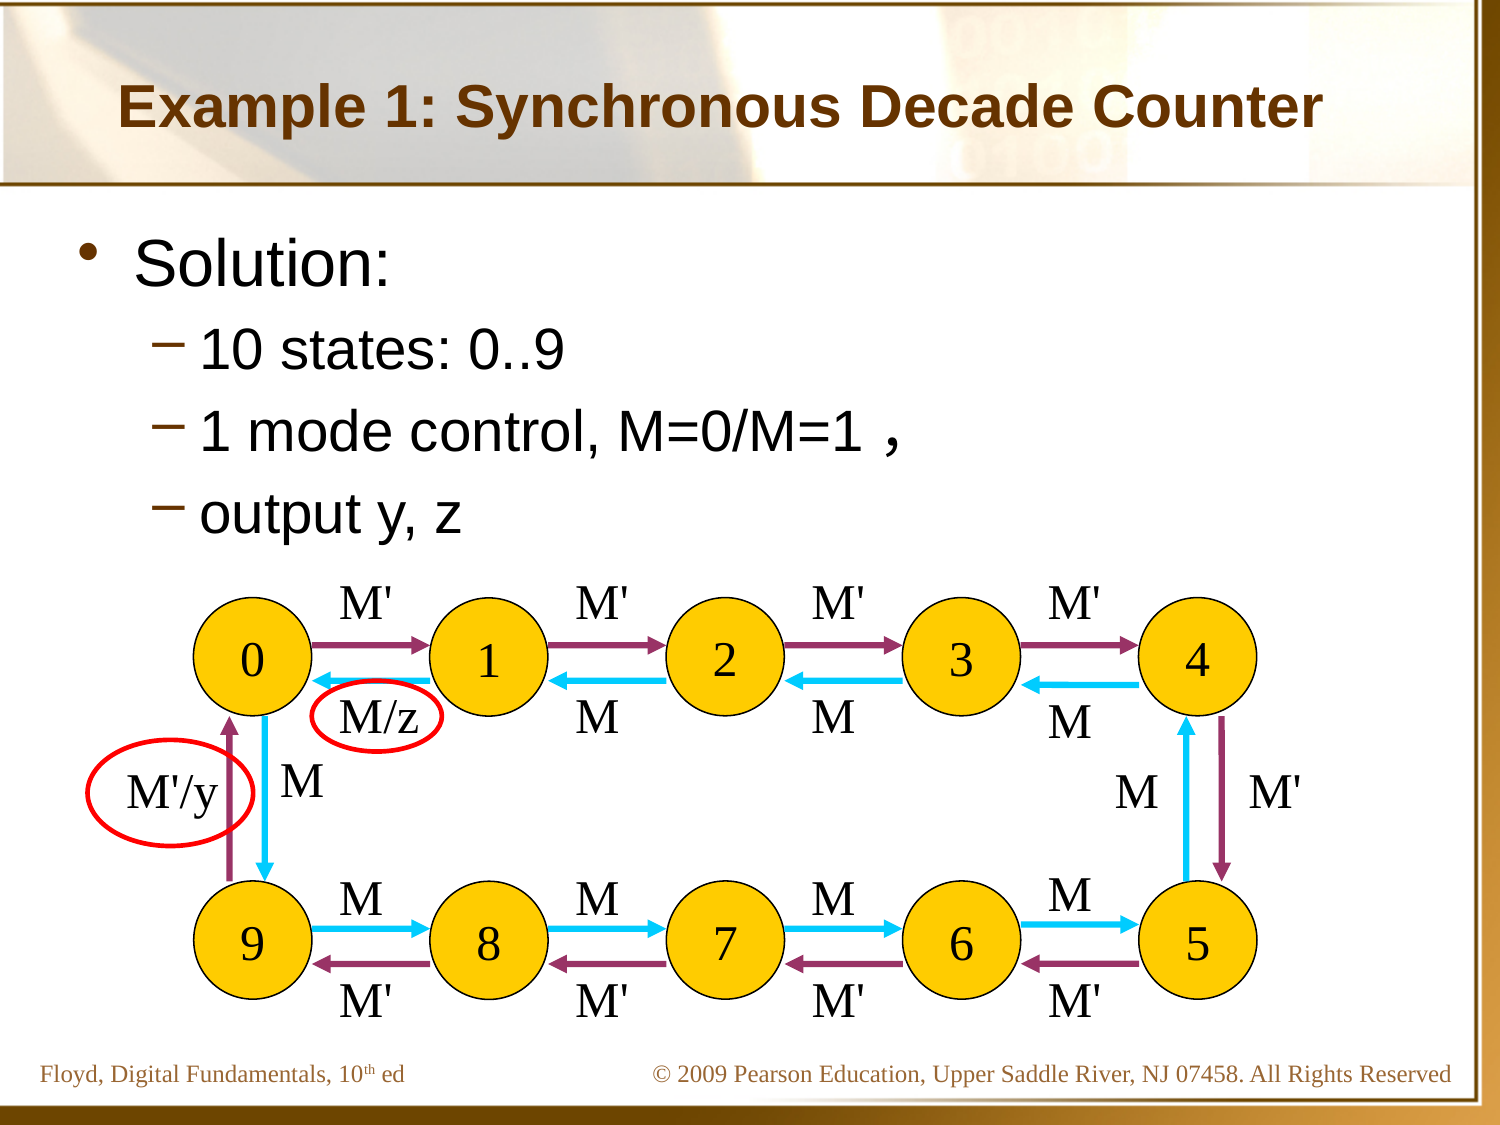

# Example 1: Synchronous Decade Counter
Solution:
10 states: 0..9
1 mode control, M=0/M=1，
output y, z

M'
M'
M'
M'
0
2
3
4
1

M/z
M
M

M

M
M'/y
M
M'
M
M
M
M
9
7
6
5
8

M'
M'
M'
M'